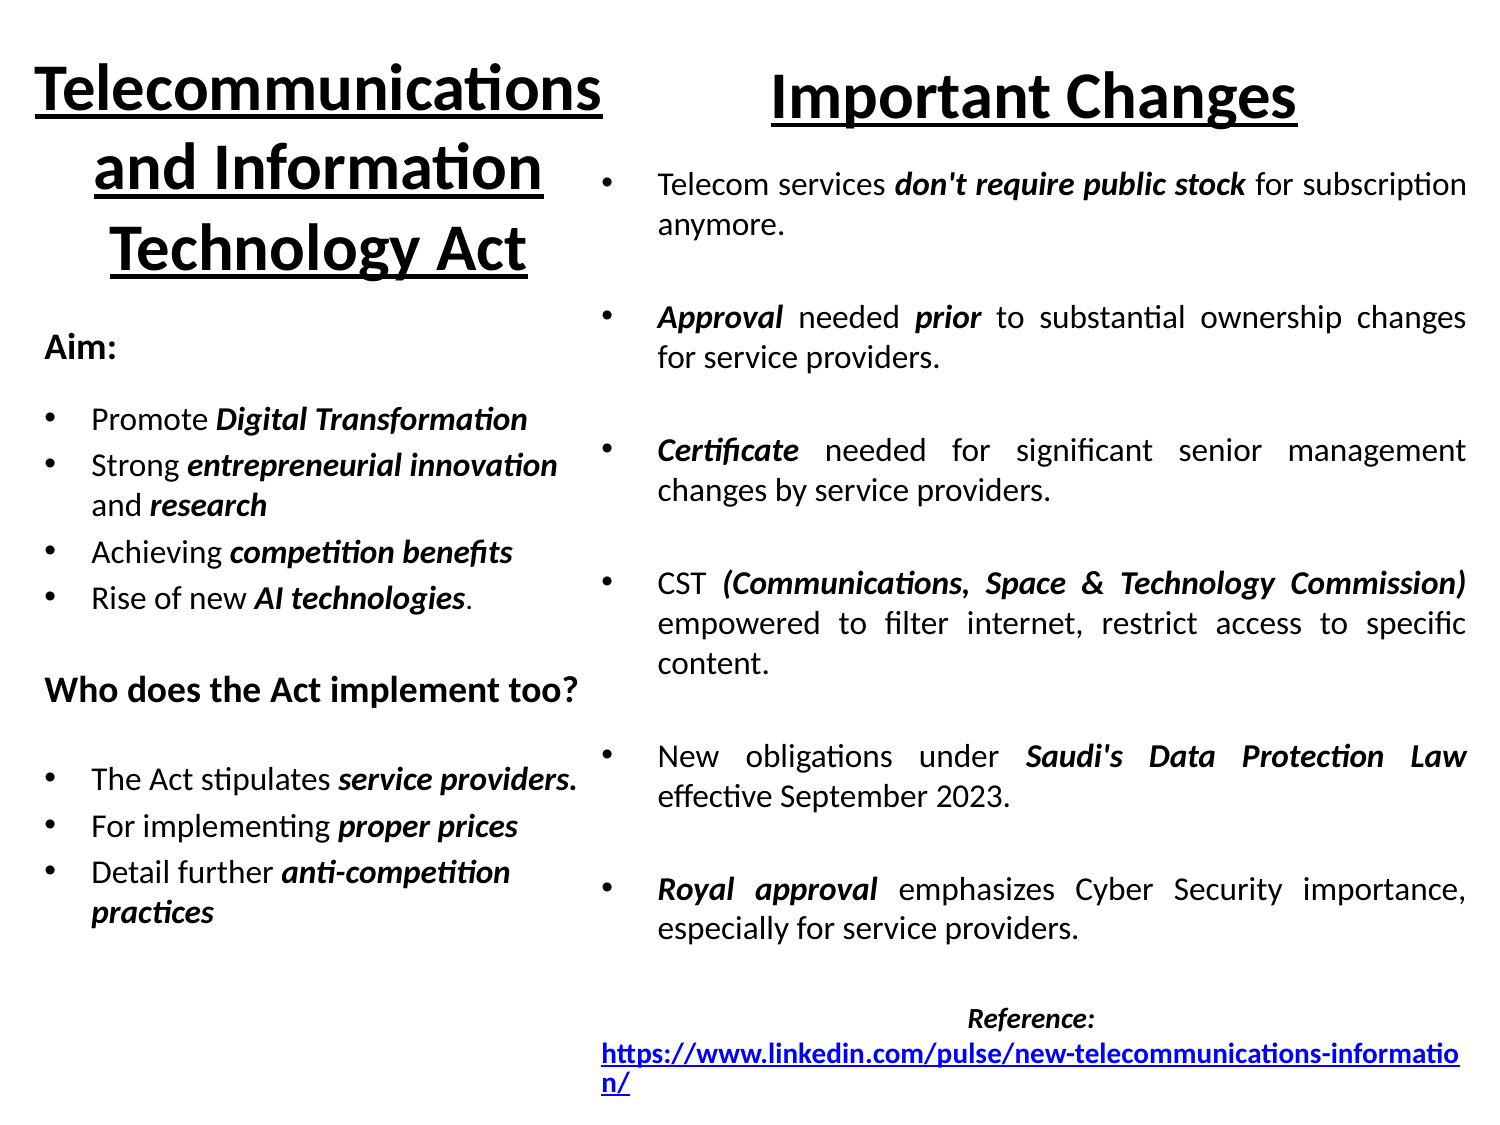

Important Changes

Telecom services don't require public stock for subscription anymore.

Approval needed prior to substantial ownership changes for service providers.

Certificate needed for significant senior management changes by service providers.

CST (Communications, Space & Technology Commission) empowered to filter internet, restrict access to specific content.

New obligations under Saudi's Data Protection Law effective September 2023.

Royal approval emphasizes Cyber Security importance, especially for service providers.

Reference: https://www.linkedin.com/pulse/new-telecommunications-information/

# Telecommunications and Information Technology Act
Aim:

Promote Digital Transformation
Strong entrepreneurial innovation and research
Achieving competition benefits
Rise of new AI technologies.

Who does the Act implement too?

The Act stipulates service providers.
For implementing proper prices
Detail further anti-competition practices